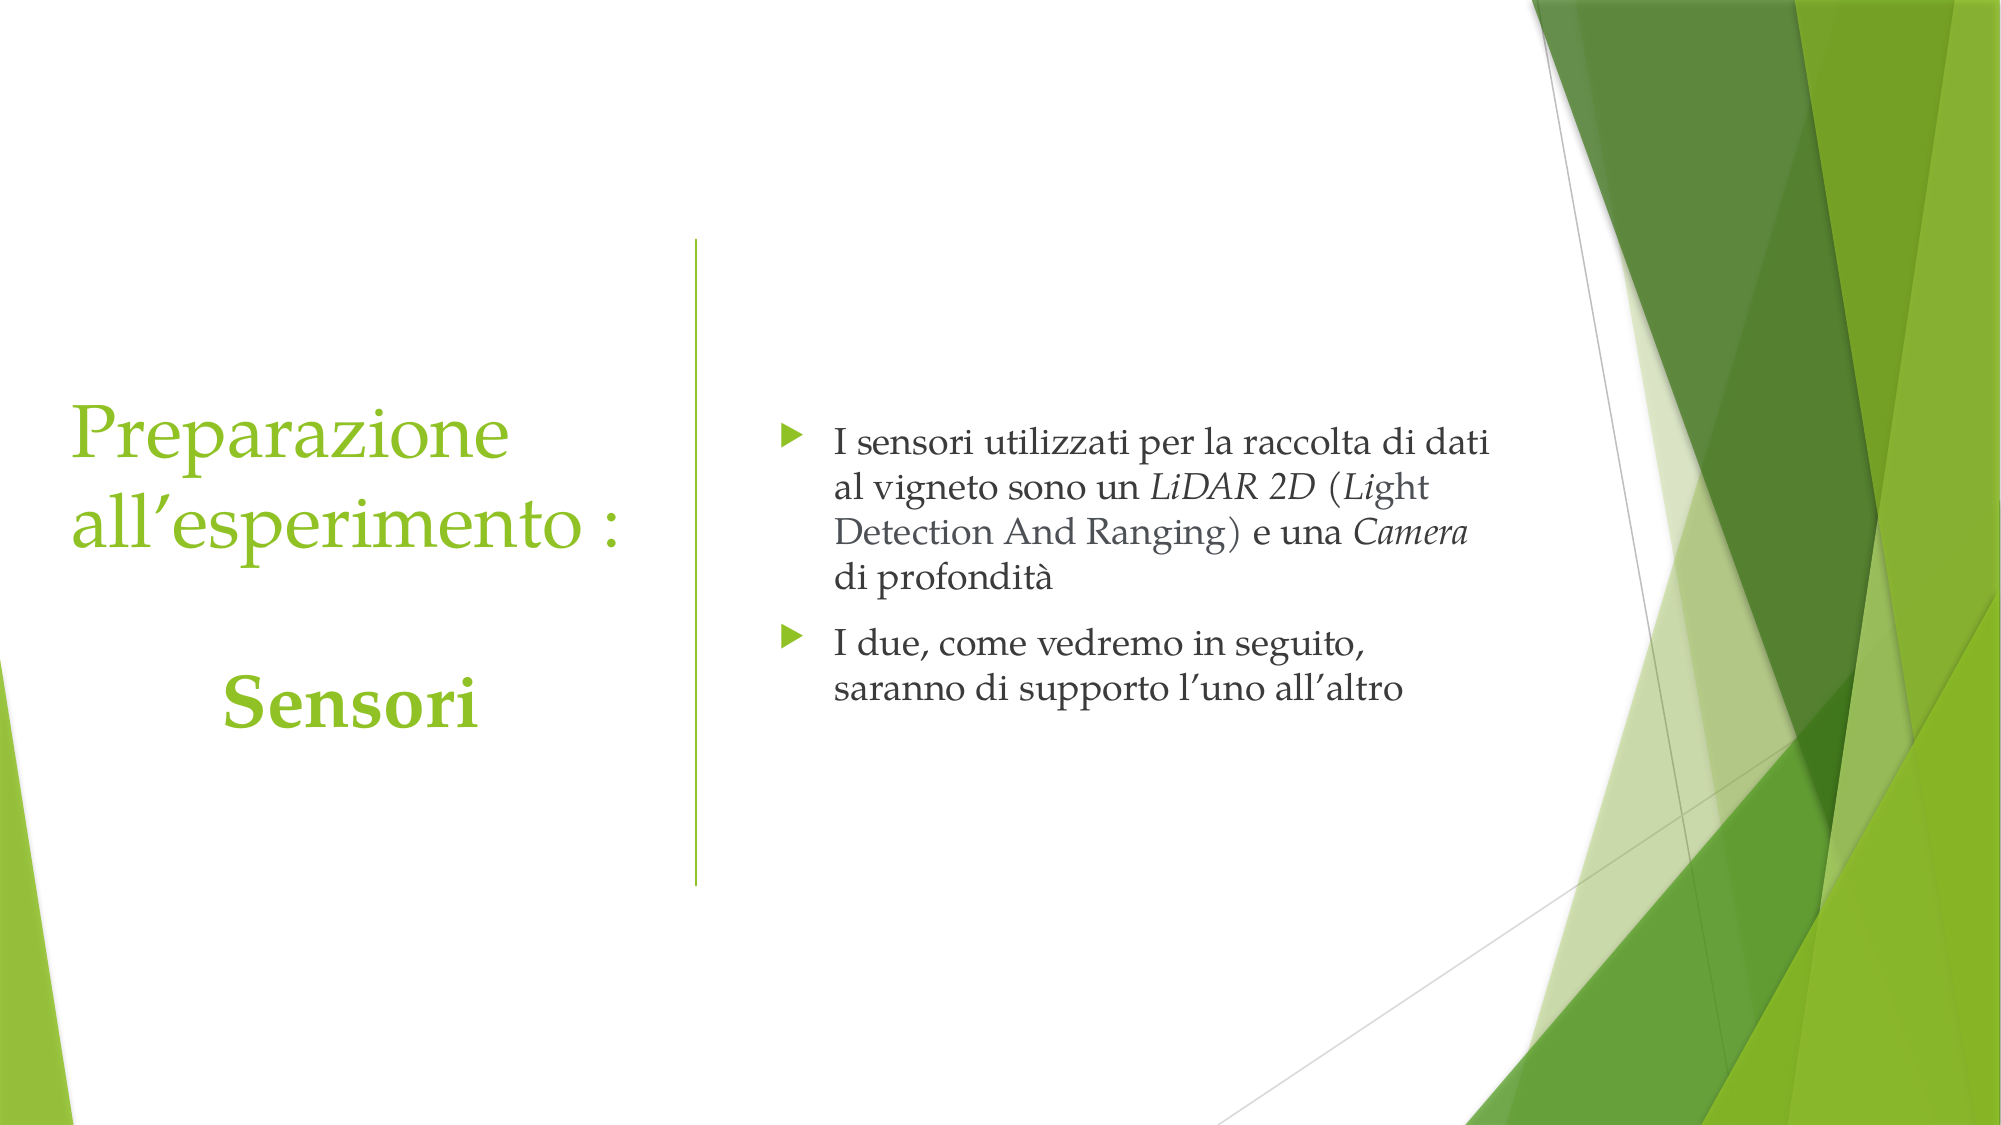

# Preparazione all’esperimento : Sensori
I sensori utilizzati per la raccolta di dati al vigneto sono un LiDAR 2D (Light Detection And Ranging) e una Camera di profondità
I due, come vedremo in seguito, saranno di supporto l’uno all’altro